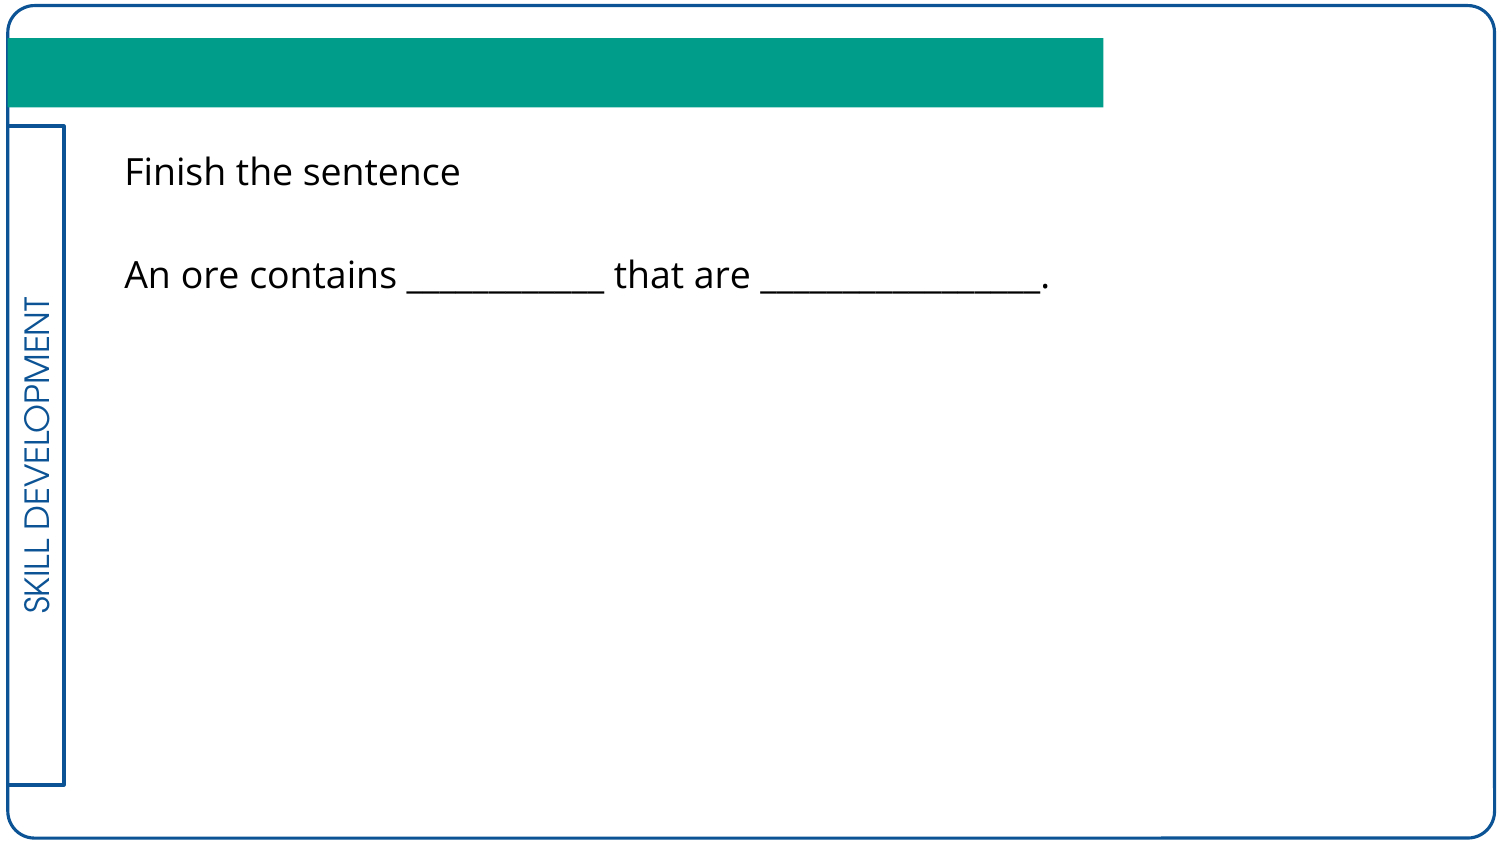

Finish the sentence

An ore contains ____________ that are _________________.